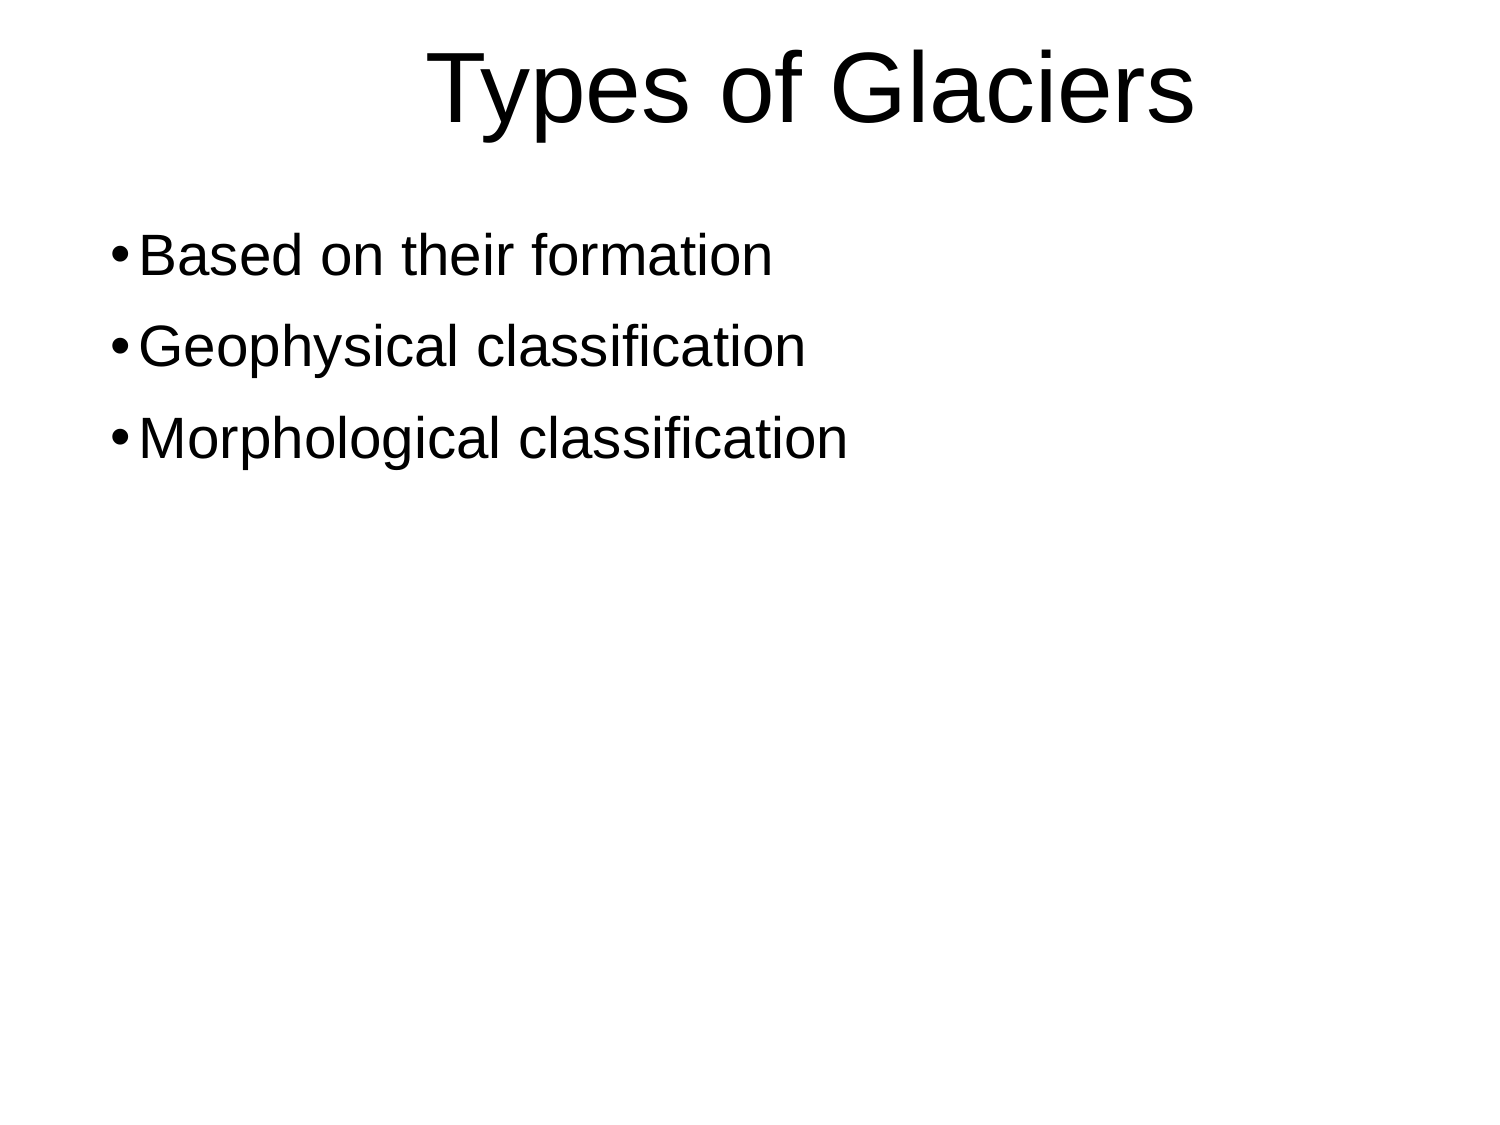

# Types of Glaciers
Based on their formation
Geophysical classification
Morphological classification